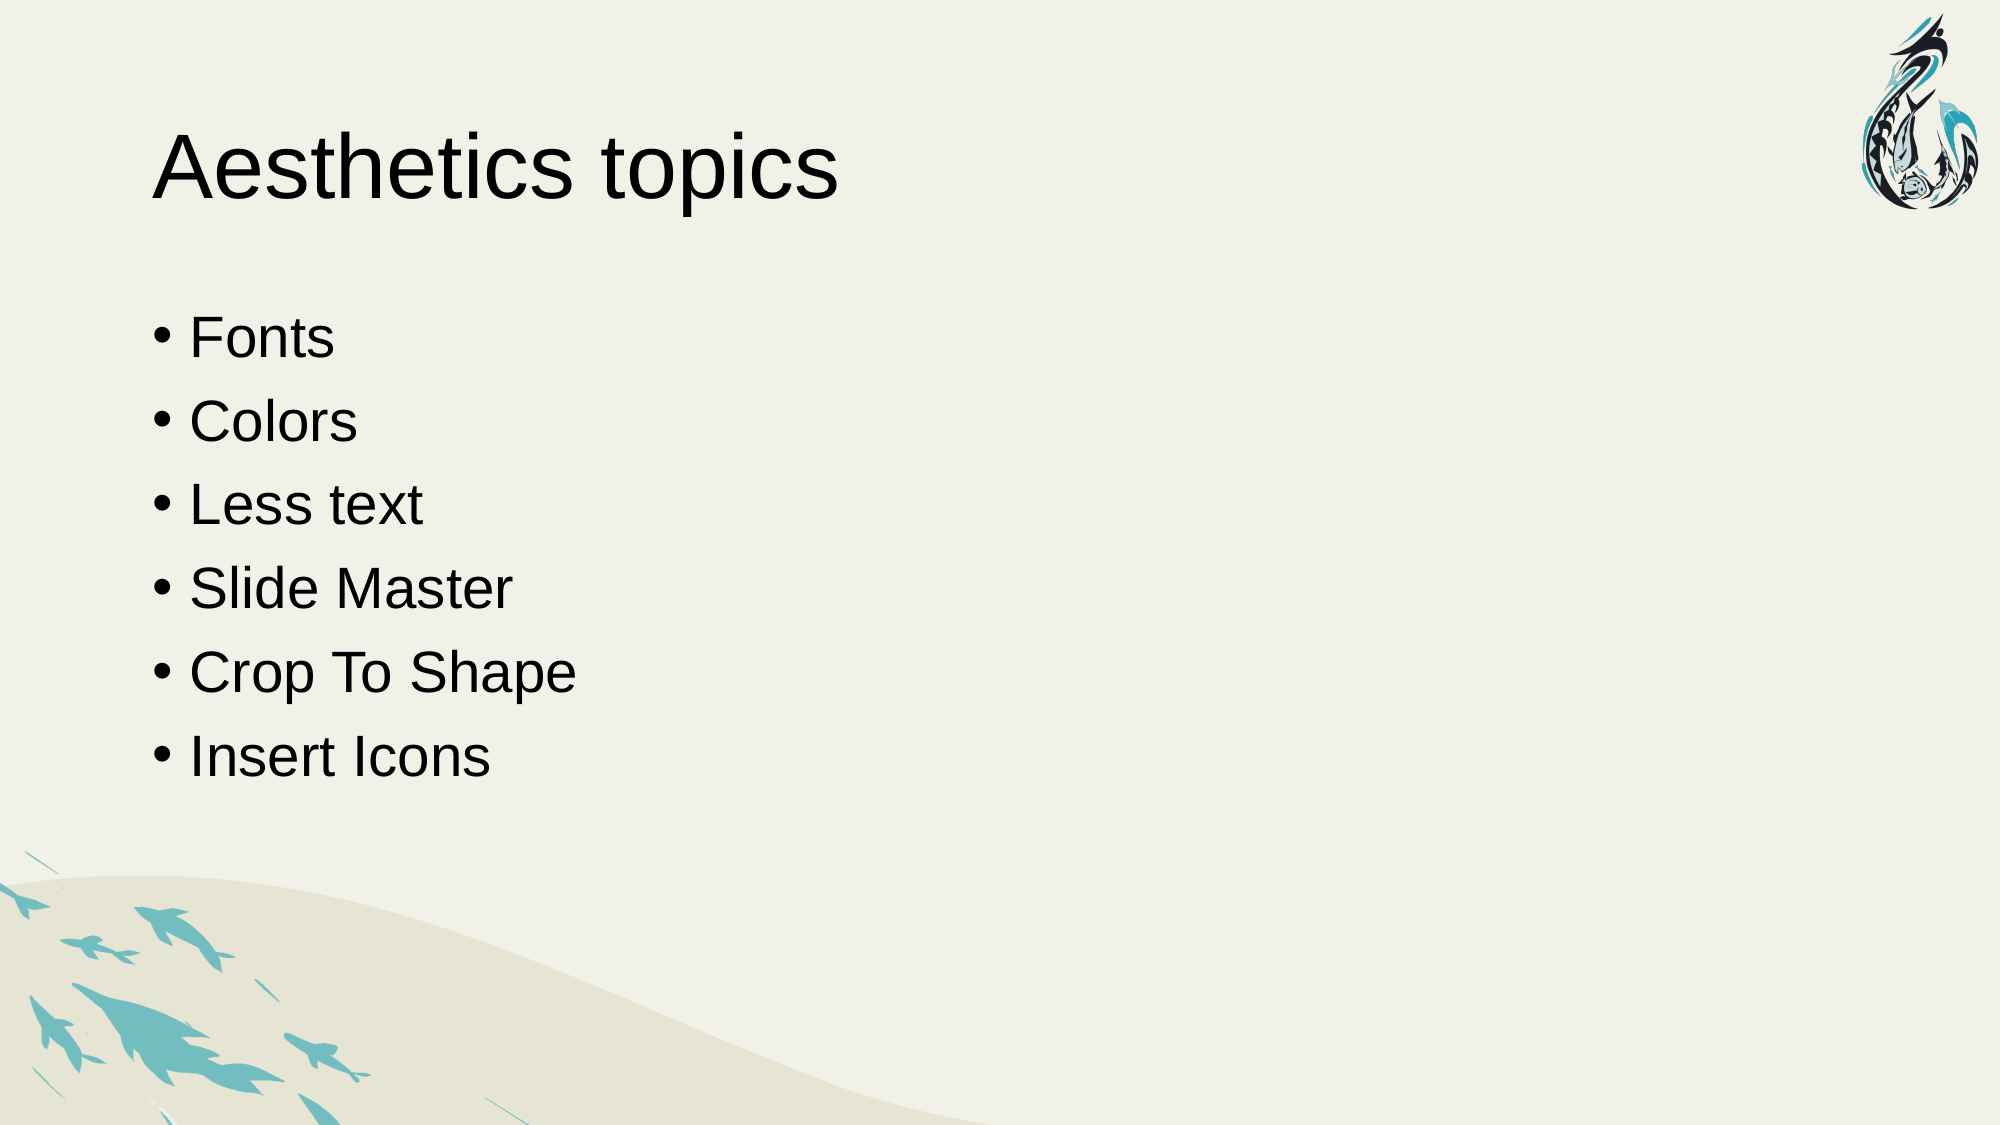

# Aesthetics topics
Fonts
Colors
Less text
Slide Master
Crop To Shape
Insert Icons